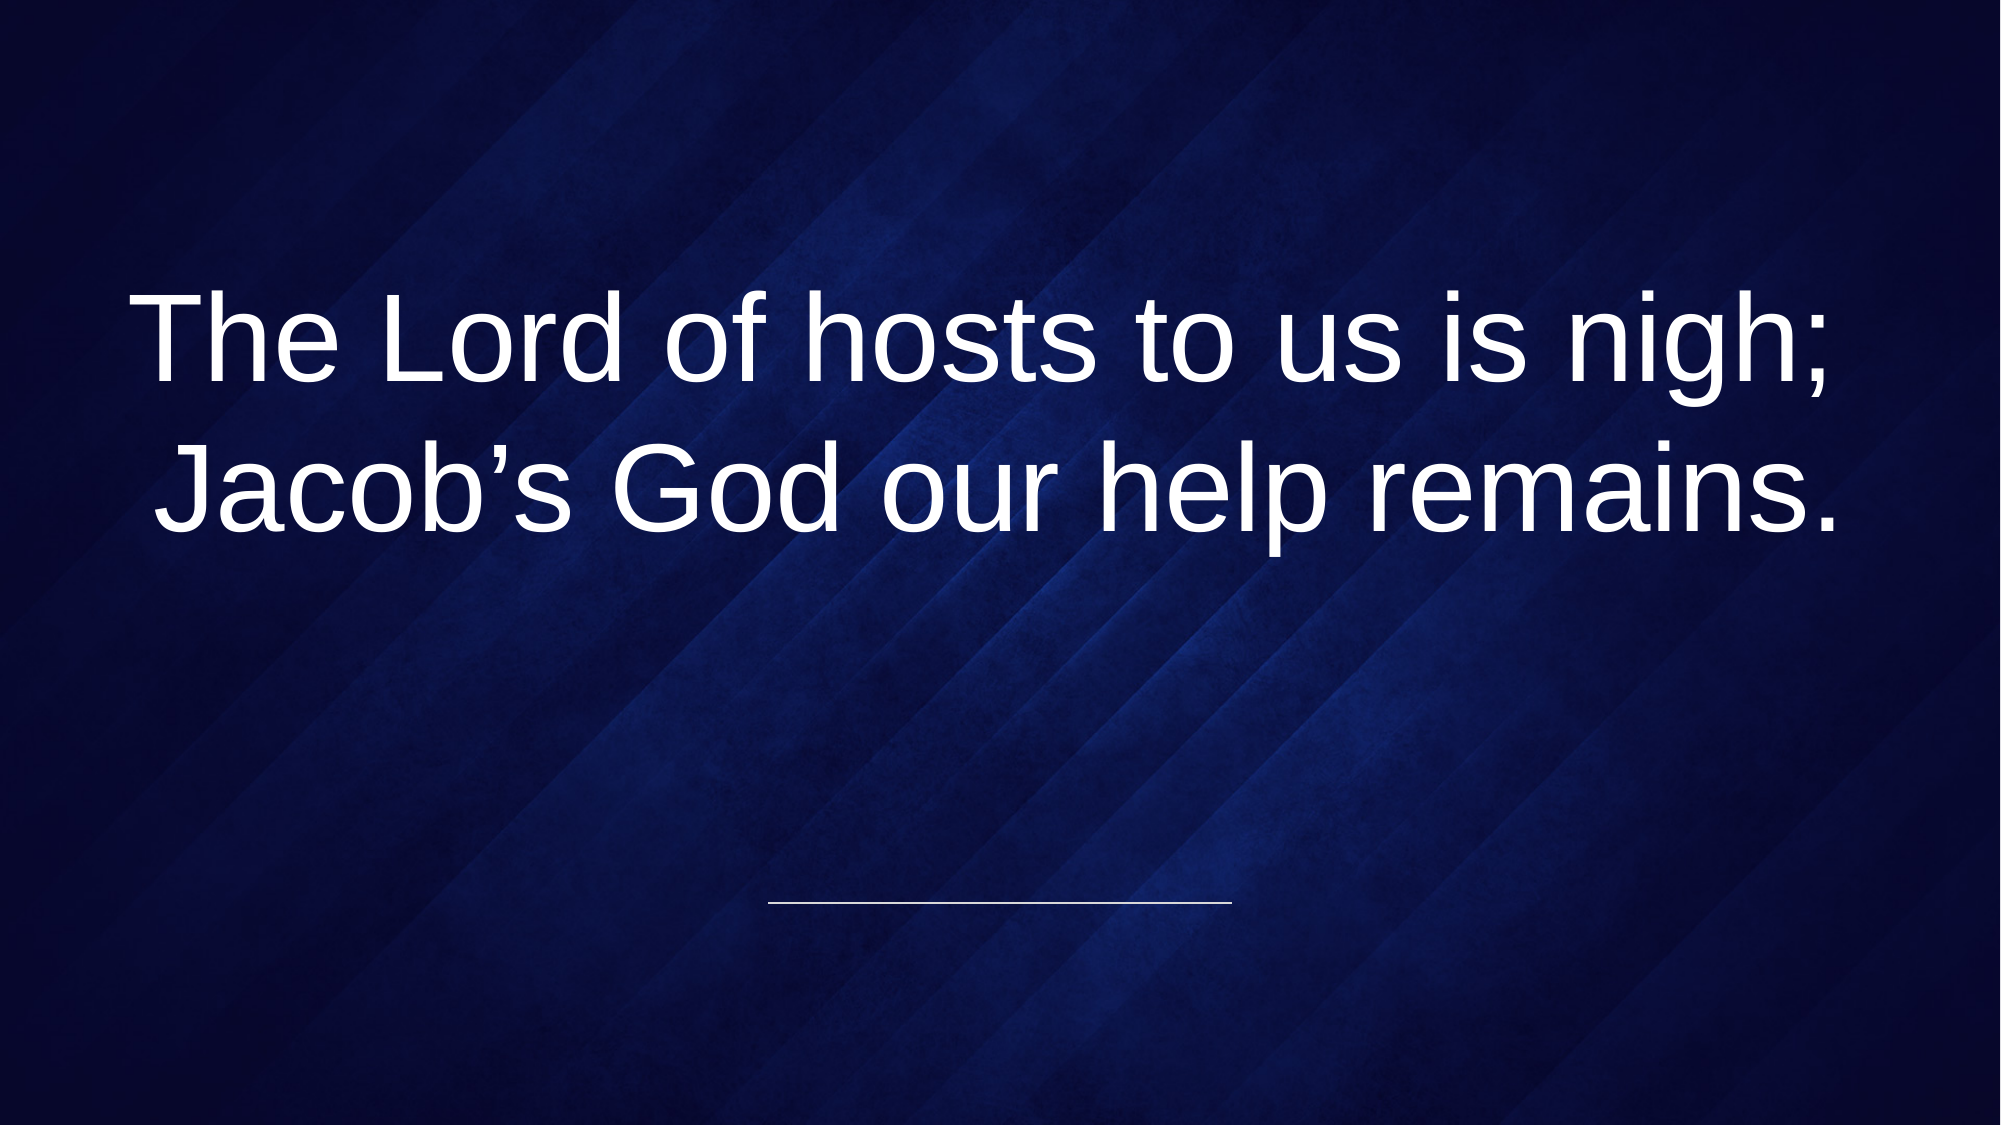

# The Lord of hosts to us is nigh; Jacob’s God our help remains.